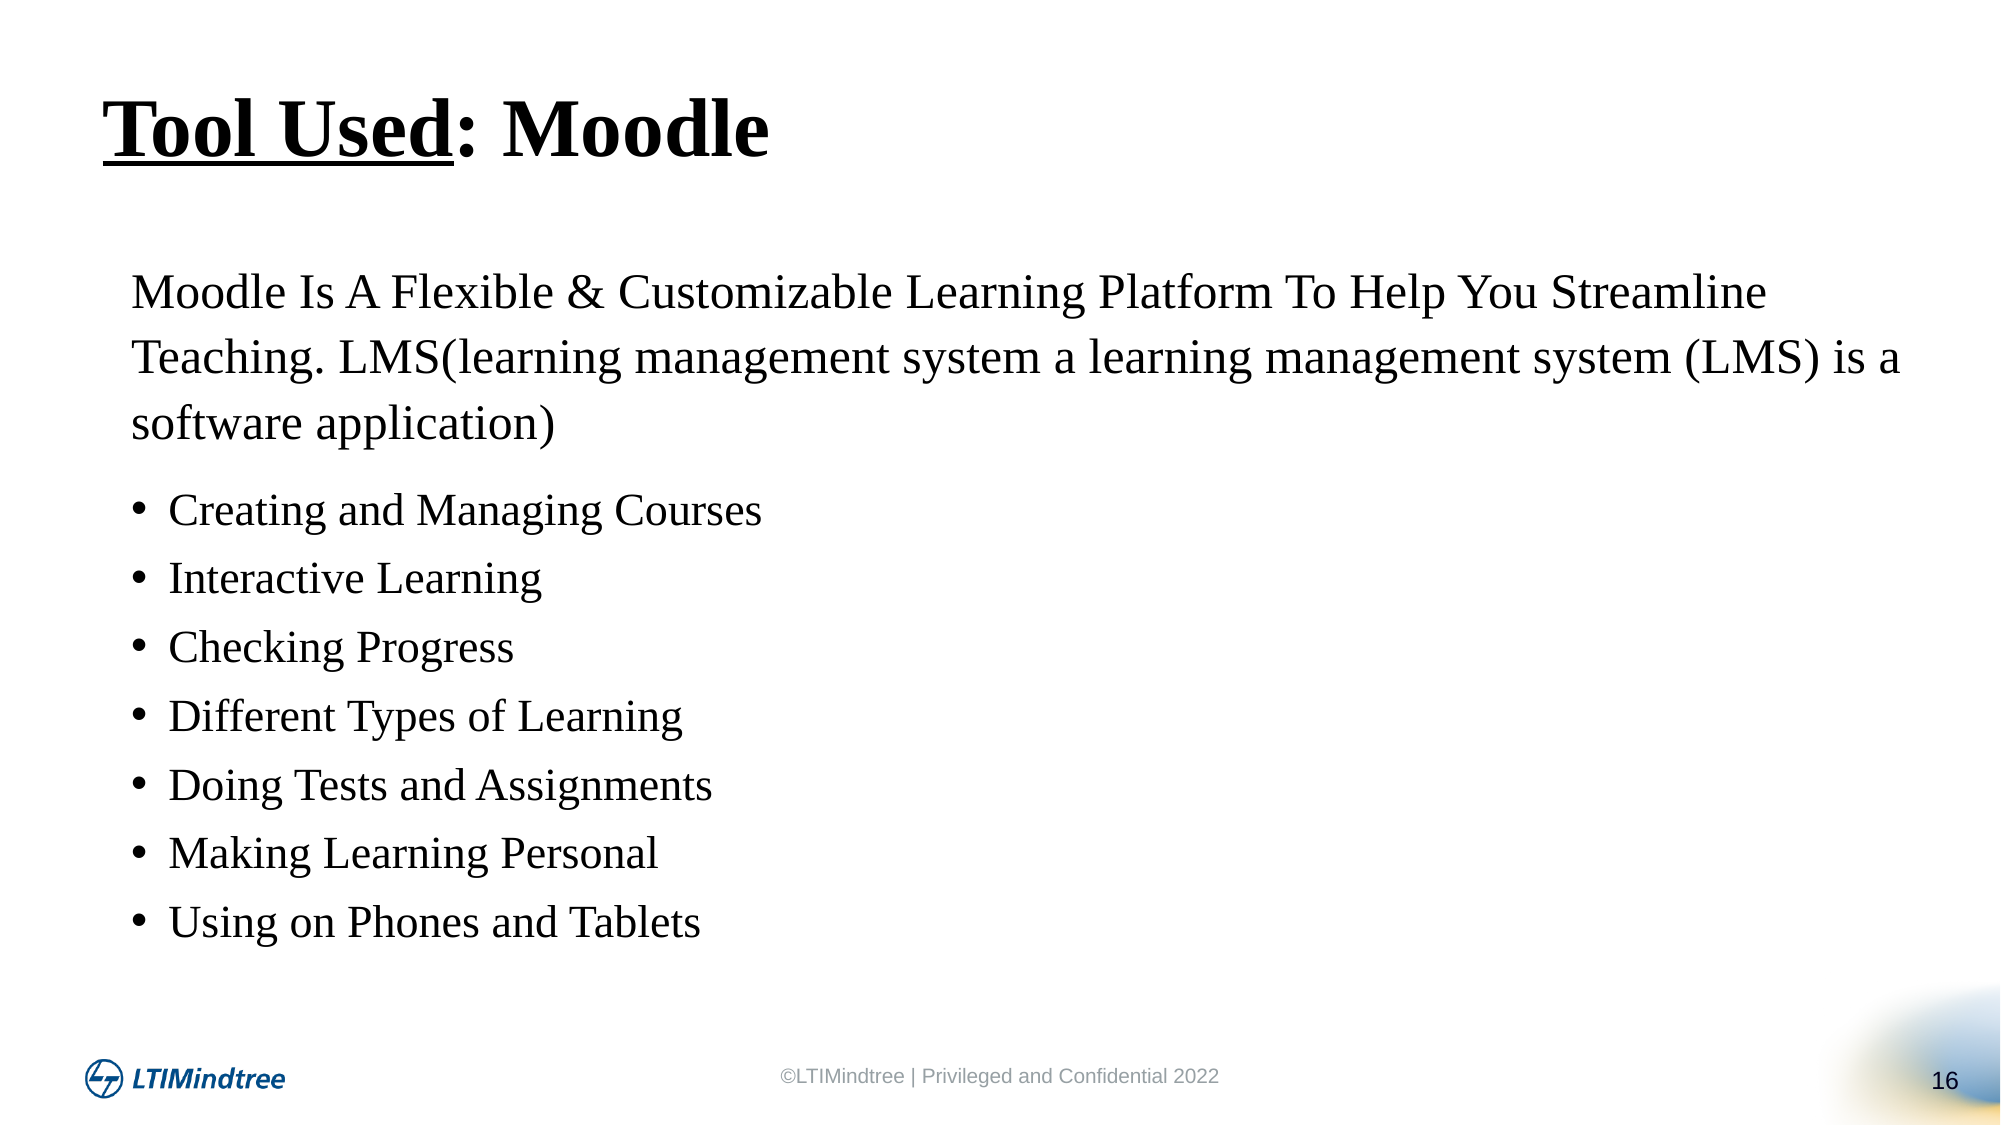

Tool Used: Moodle
Moodle Is A Flexible & Customizable Learning Platform To Help You Streamline Teaching. LMS(learning management system a learning management system (LMS) is a software application)
Creating and Managing Courses
Interactive Learning
Checking Progress
Different Types of Learning
Doing Tests and Assignments
Making Learning Personal
Using on Phones and Tablets